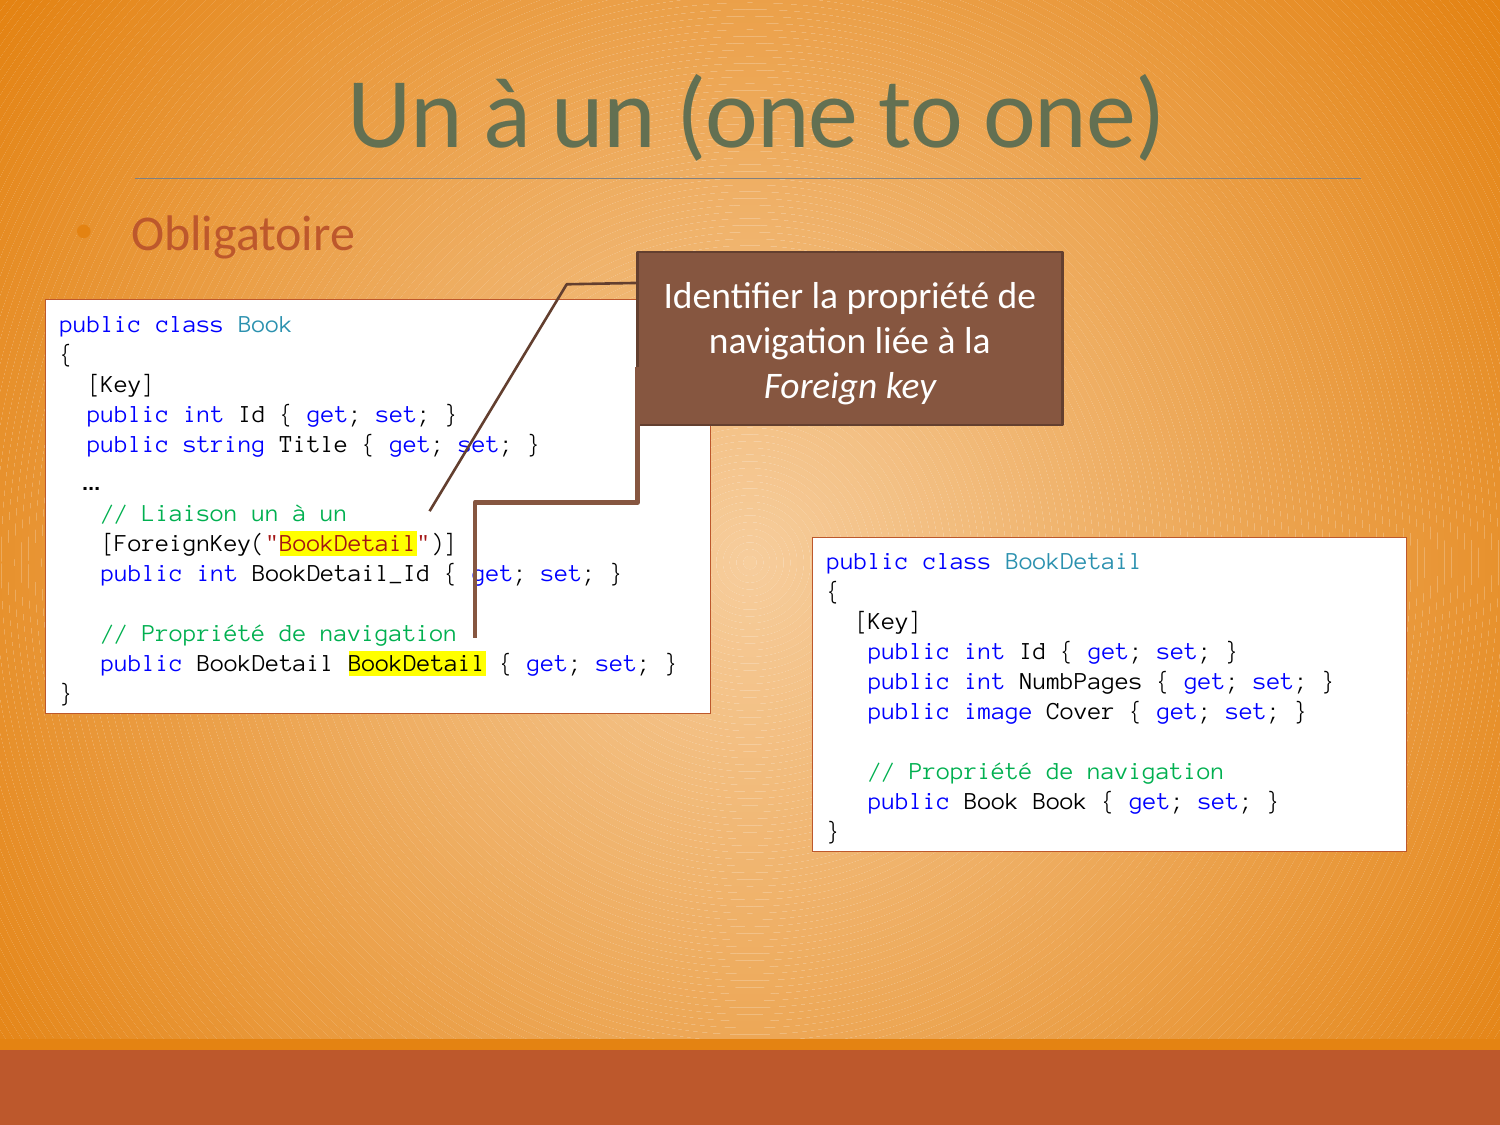

# Un à un (one to one)
Obligatoire
Identifier la propriété de navigation liée à la Foreign key
public class Book
{
  [Key]
  public int Id { get; set; }
  public string Title { get; set; }
  …
   // Liaison un à un
   [ForeignKey("BookDetail")]
   public int BookDetail_Id { get; set; }

   // Propriété de navigation
   public BookDetail BookDetail { get; set; }
}
public class BookDetail
{
  [Key]
   public int Id { get; set; }
   public int NumbPages { get; set; }
   public image Cover { get; set; }

   // Propriété de navigation
   public Book Book { get; set; }
}